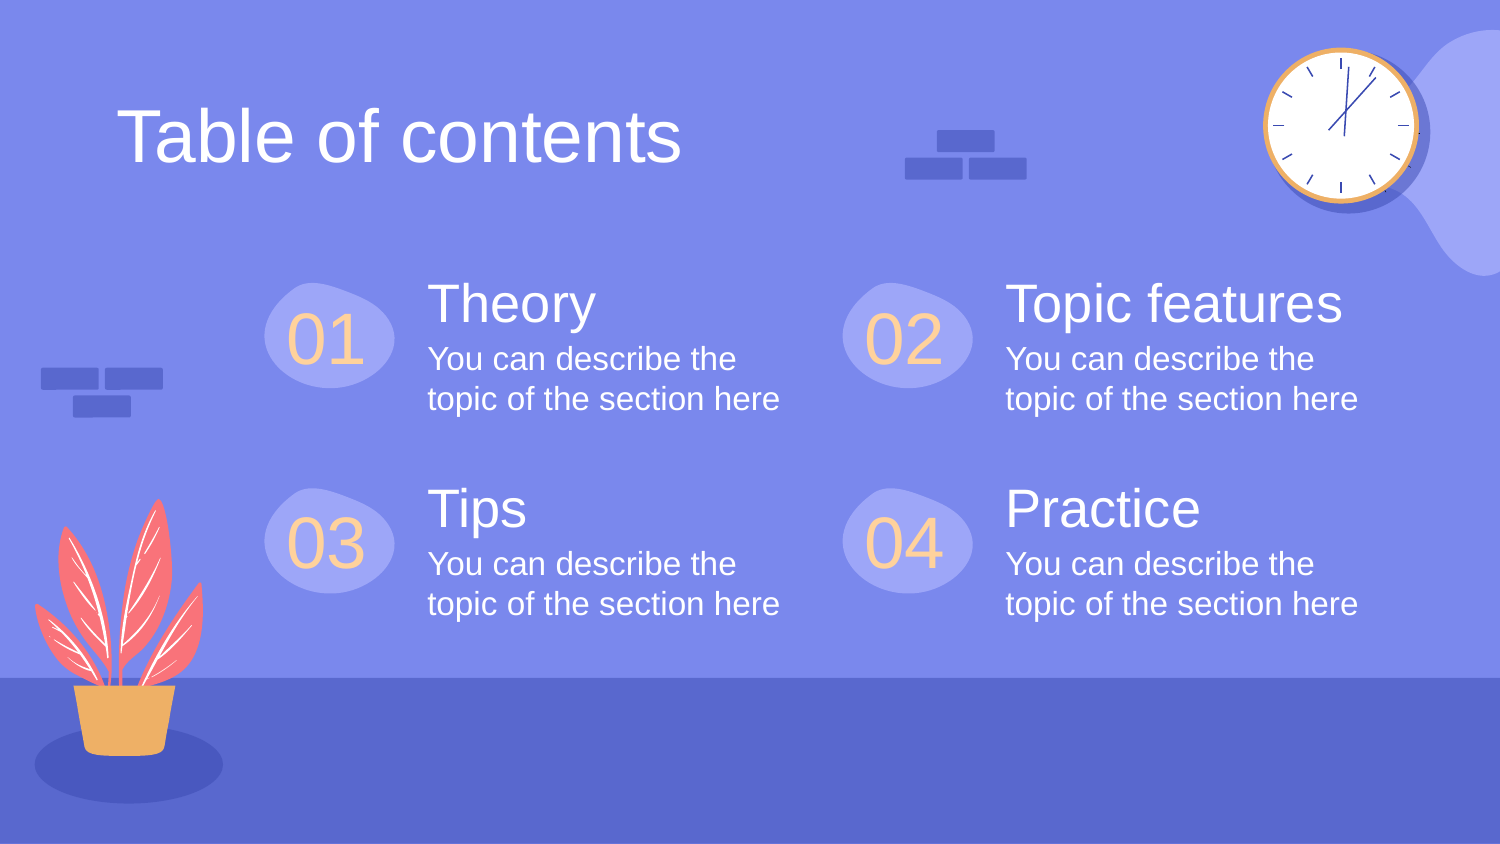

# Table of contents

Theory
Topic features

01
02
You can describe the topic of the section here
You can describe the topic of the section here

Tips
Practice

03
04

You can describe the topic of the section here
You can describe the topic of the section here